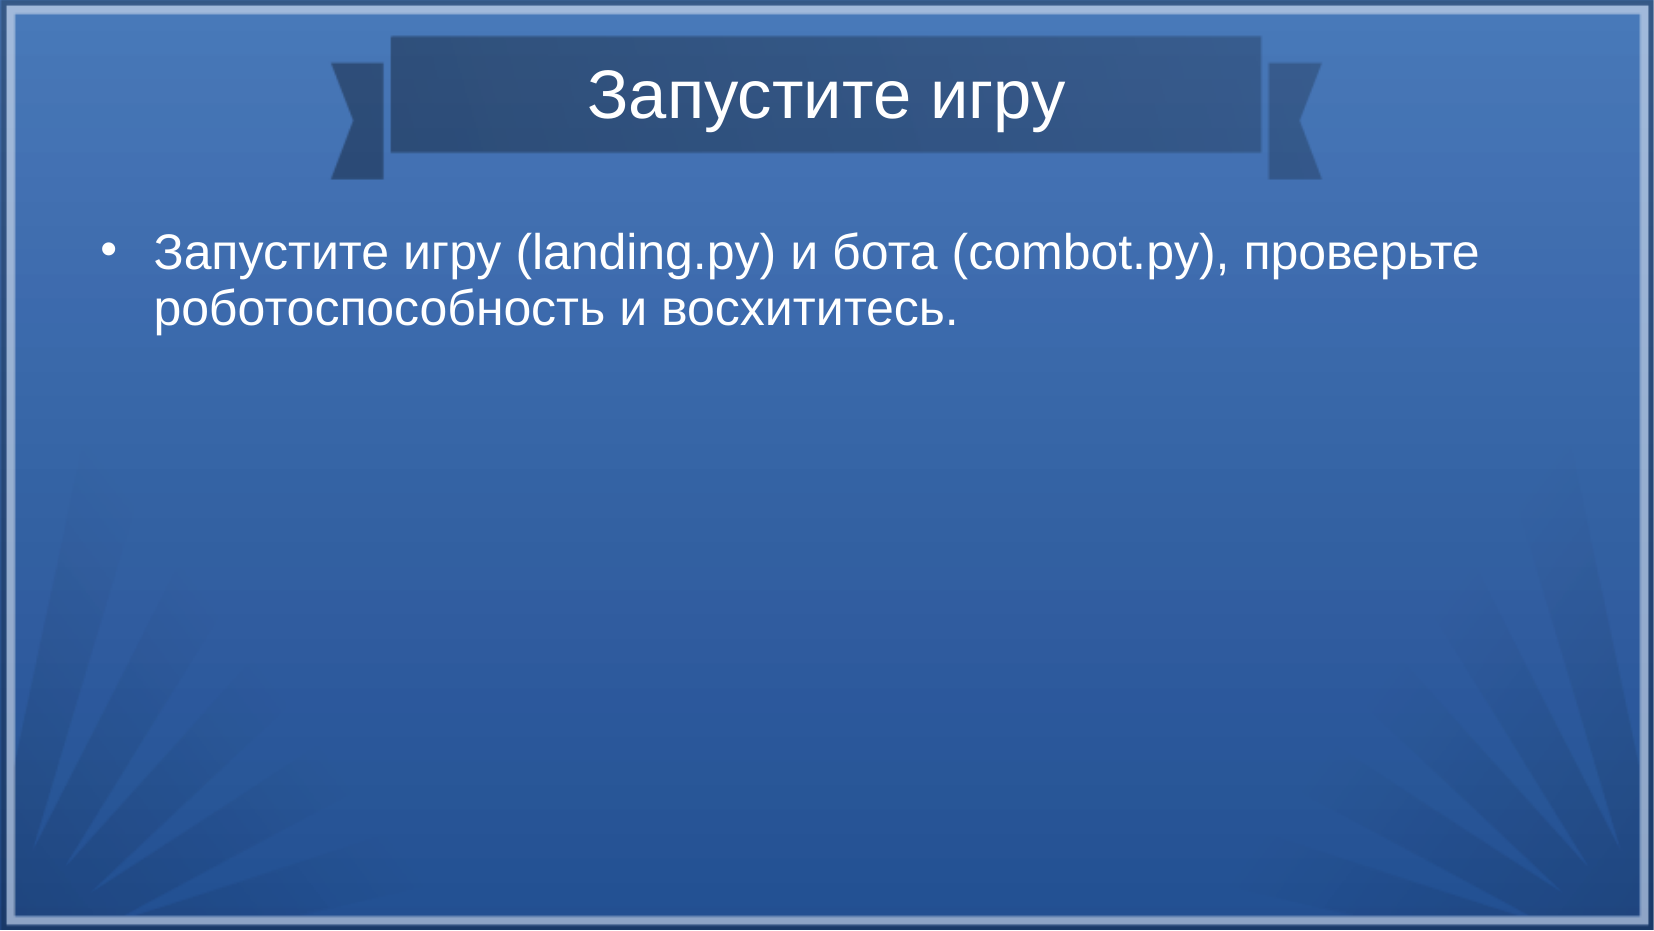

Запустите игру
Запустите игру (landing.py) и бота (combot.py), проверьте роботоспособность и восхититесь.